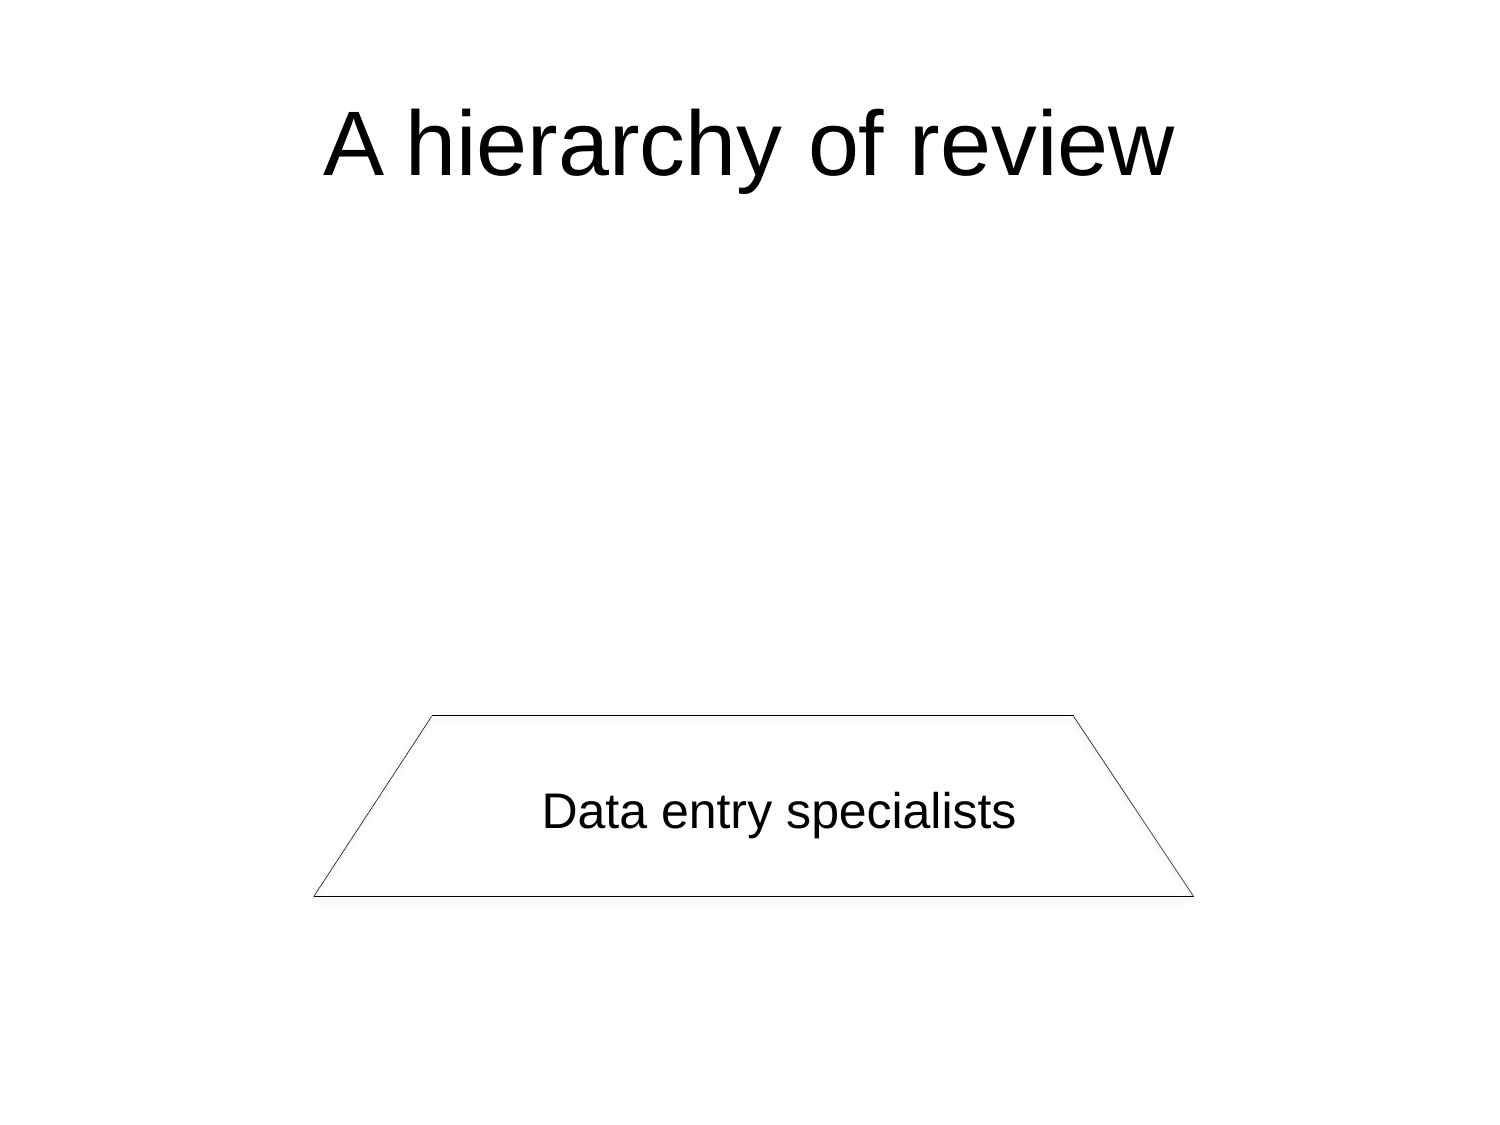

# A hierarchy of review

Data entry specialists